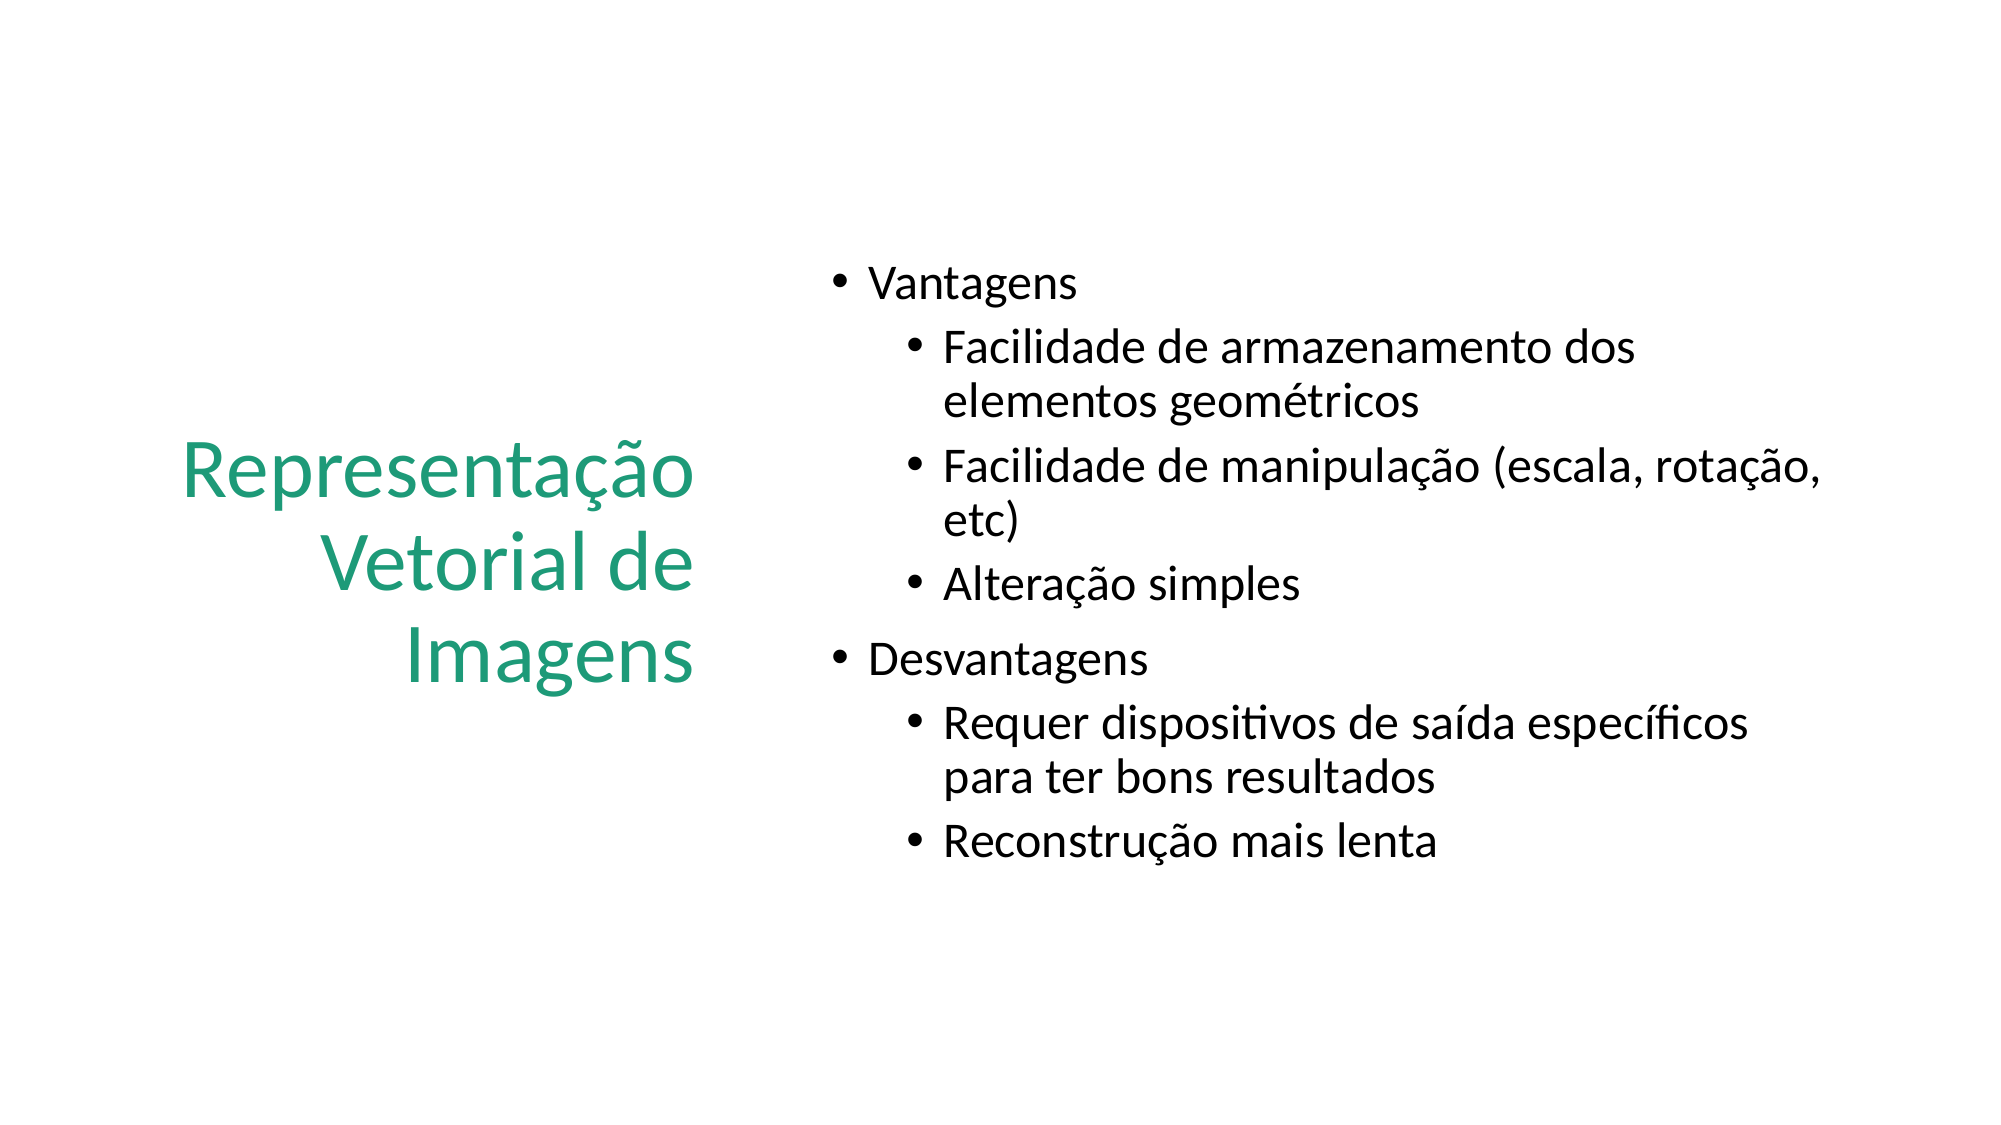

# Representação Vetorial de Imagens
Vantagens
Facilidade de armazenamento dos elementos geométricos
Facilidade de manipulação (escala, rotação, etc)
Alteração simples
Desvantagens
Requer dispositivos de saída específicos para ter bons resultados
Reconstrução mais lenta